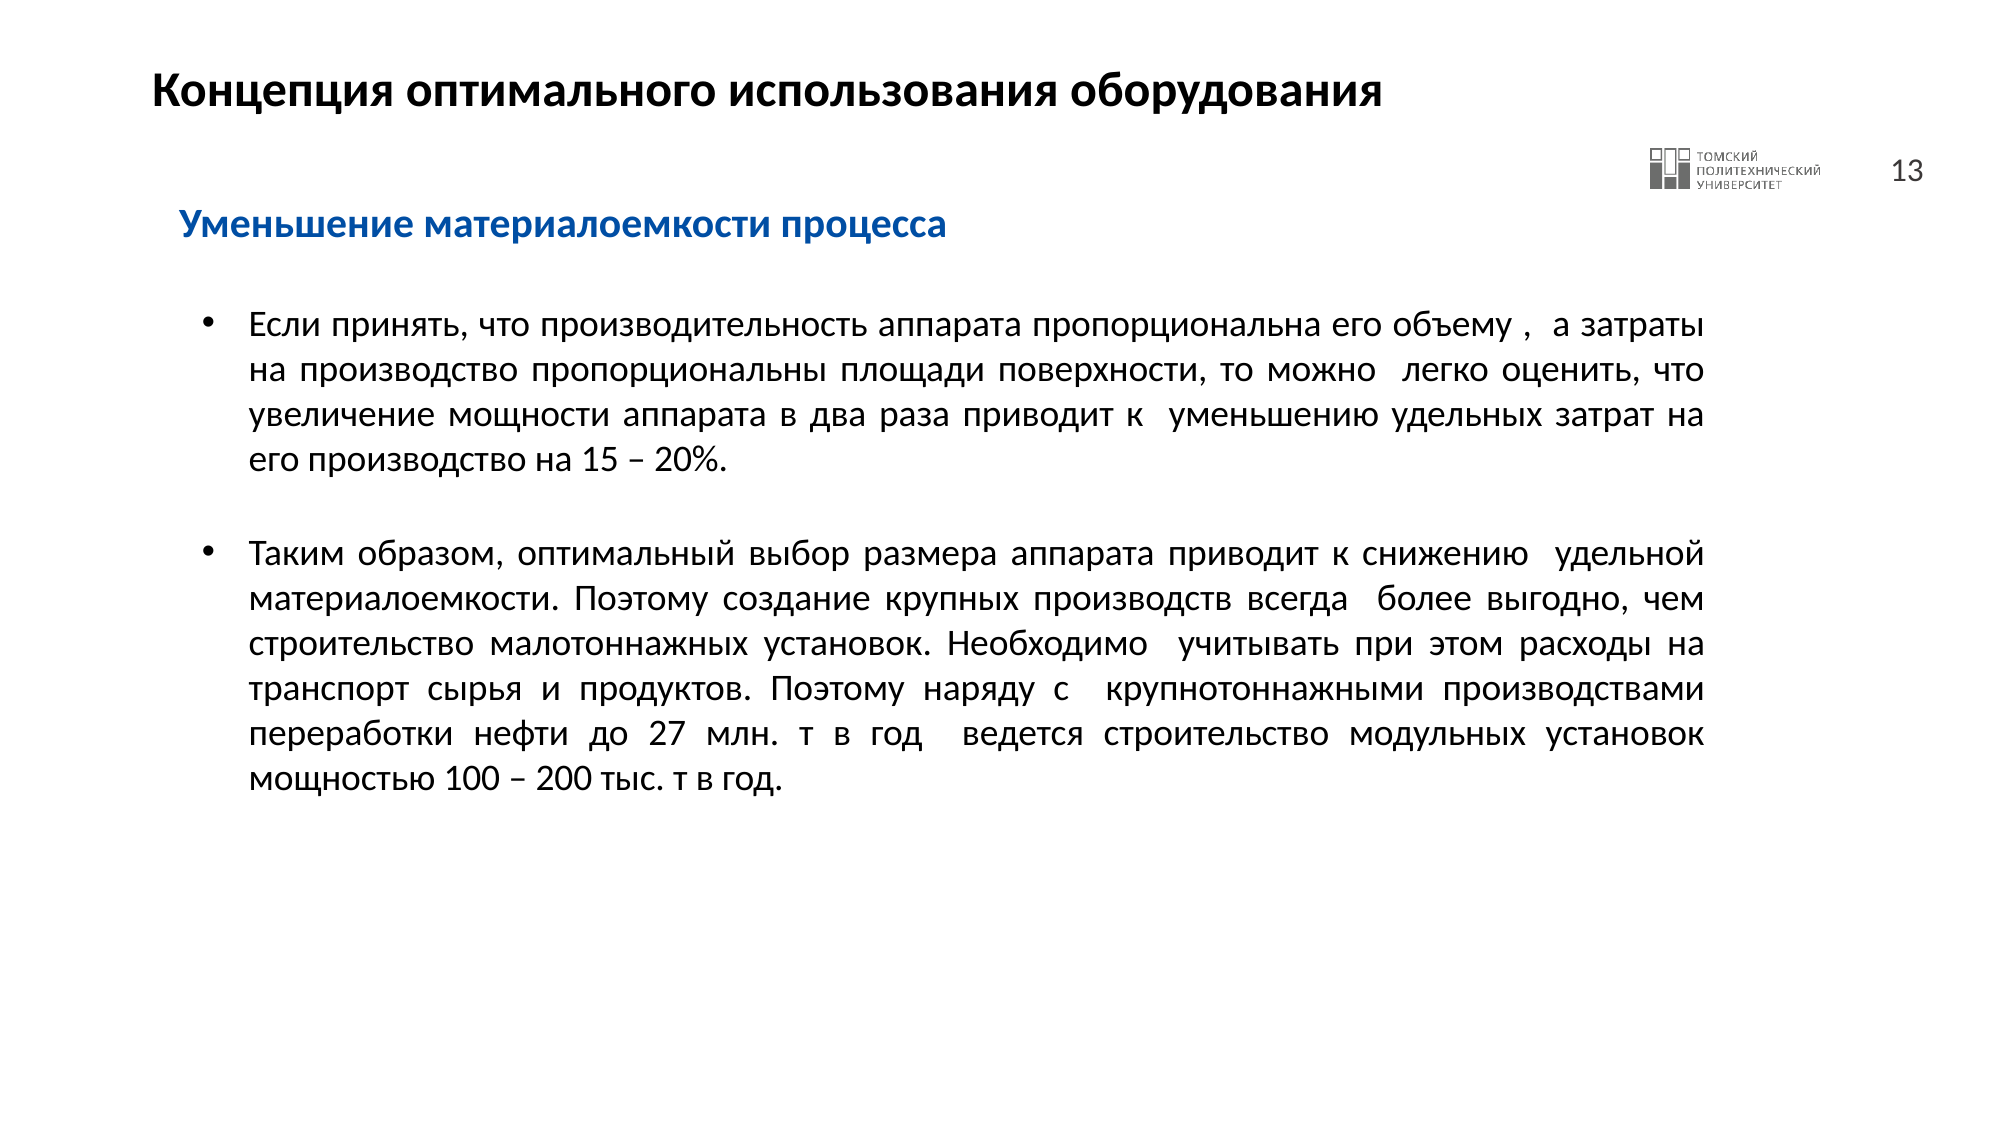

# Концепция оптимального использования оборудования
Уменьшение материалоемкости процесса
Если принять, что производительность аппарата пропорциональна его объему ,  а затраты на производство пропорциональны площади поверхности, то можно  легко оценить, что увеличение мощности аппарата в два раза приводит к  уменьшению удельных затрат на его производство на 15 – 20%.

Таким образом, оптимальный выбор размера аппарата приводит к снижению  удельной материалоемкости. Поэтому создание крупных производств всегда  более выгодно, чем строительство малотоннажных установок. Необходимо  учитывать при этом расходы на транспорт сырья и продуктов. Поэтому наряду с  крупнотоннажными производствами переработки нефти до 27 млн. т в год  ведется строительство модульных установок мощностью 100 – 200 тыс. т в год.